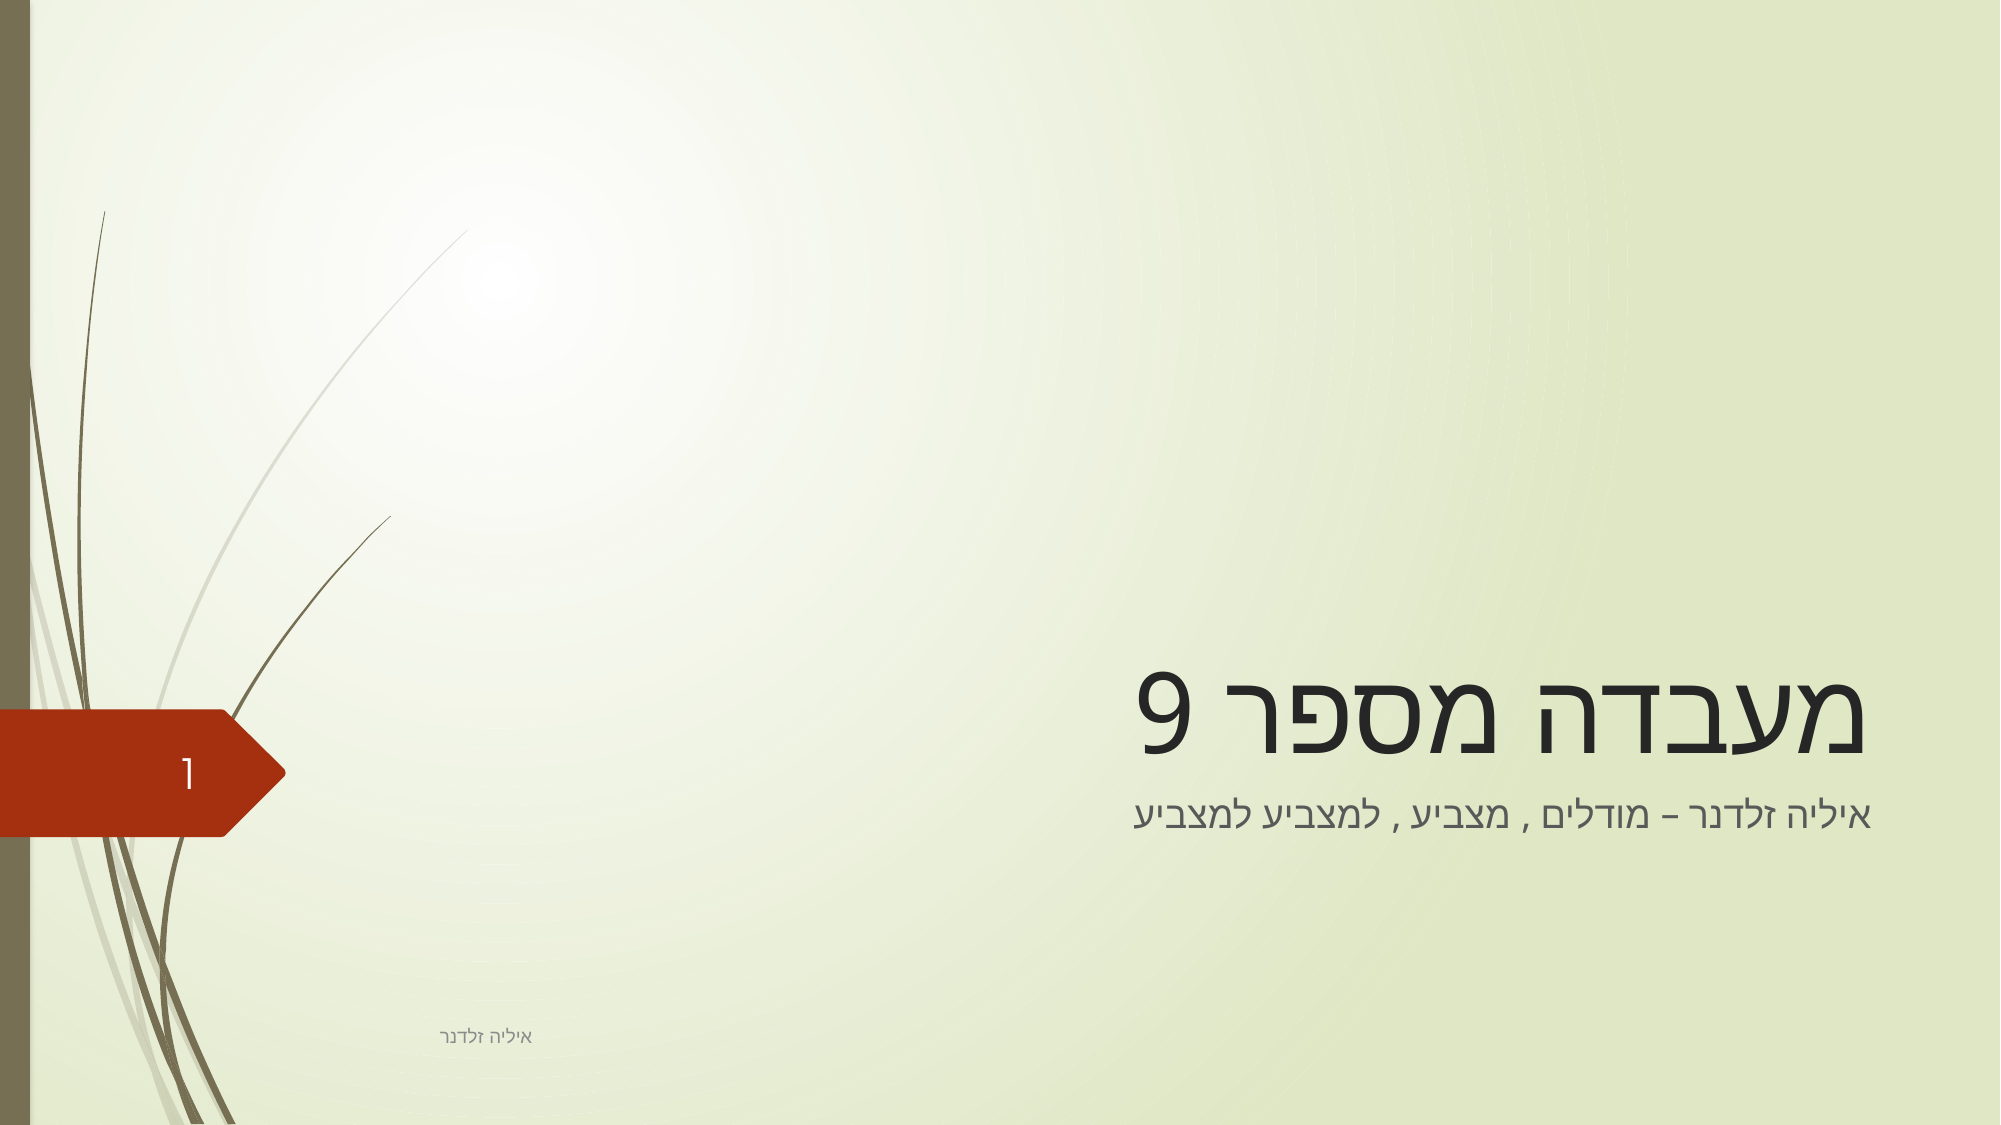

# מעבדה מספר 9
1
איליה זלדנר – מודלים , מצביע , למצביע למצביע
איליה זלדנר